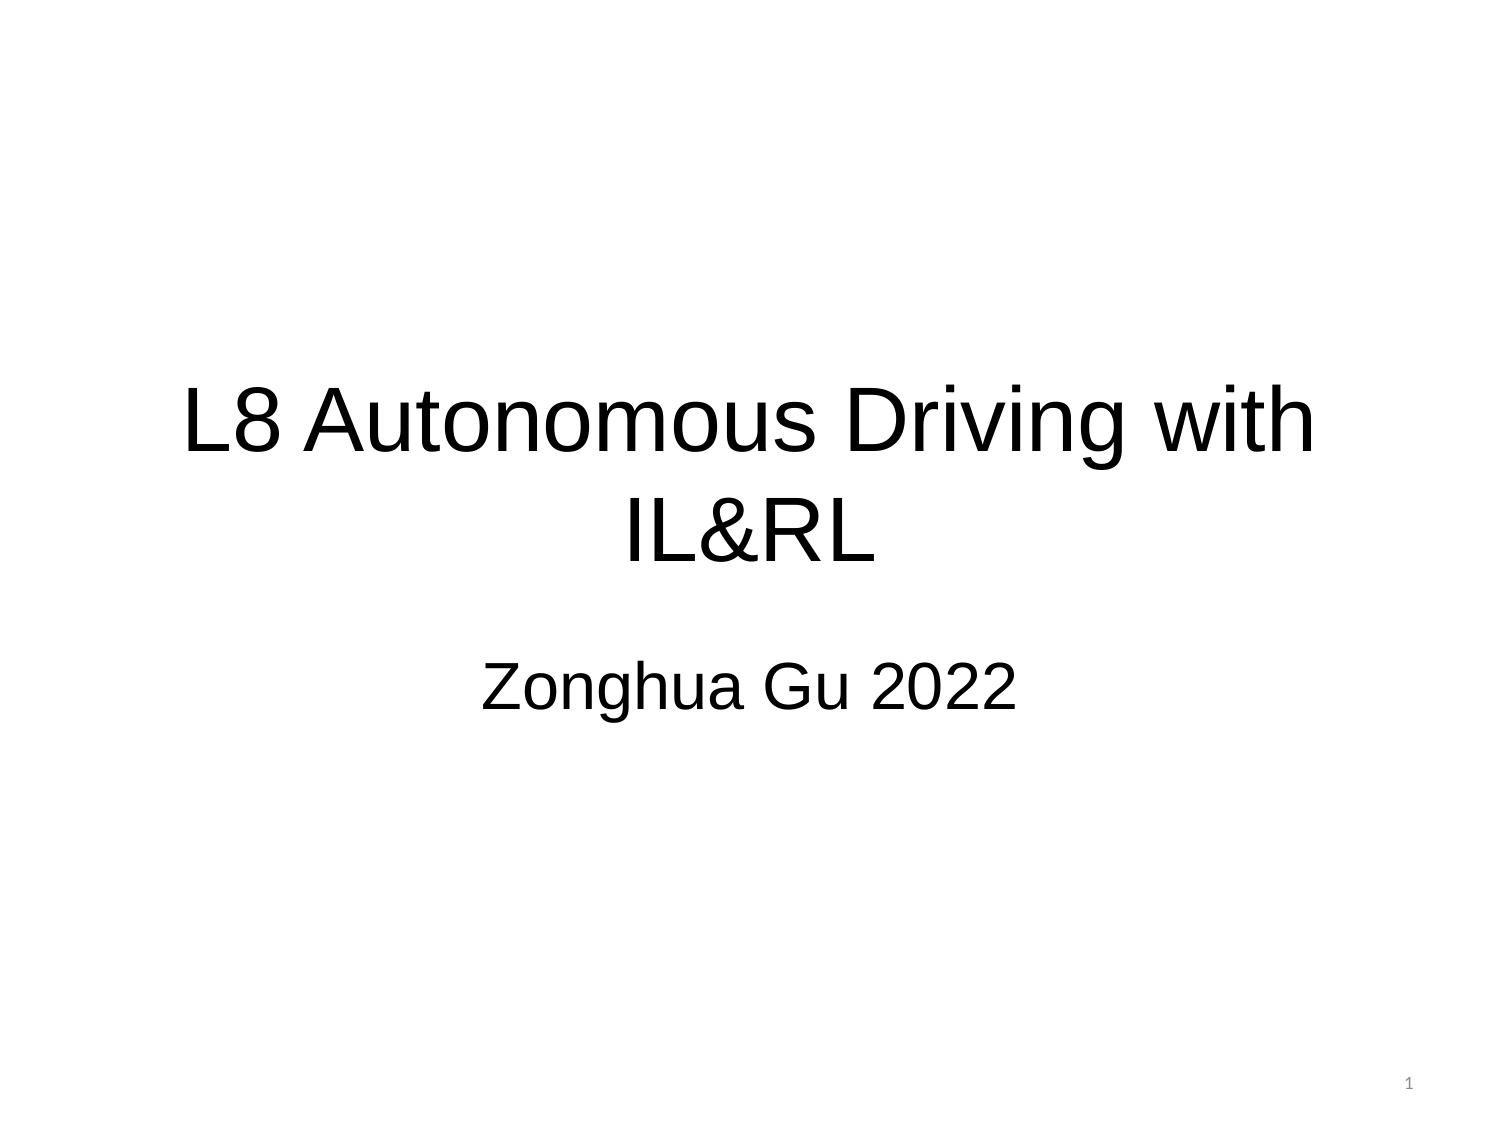

# L8 Autonomous Driving with IL&RL
Zonghua Gu 2022

1